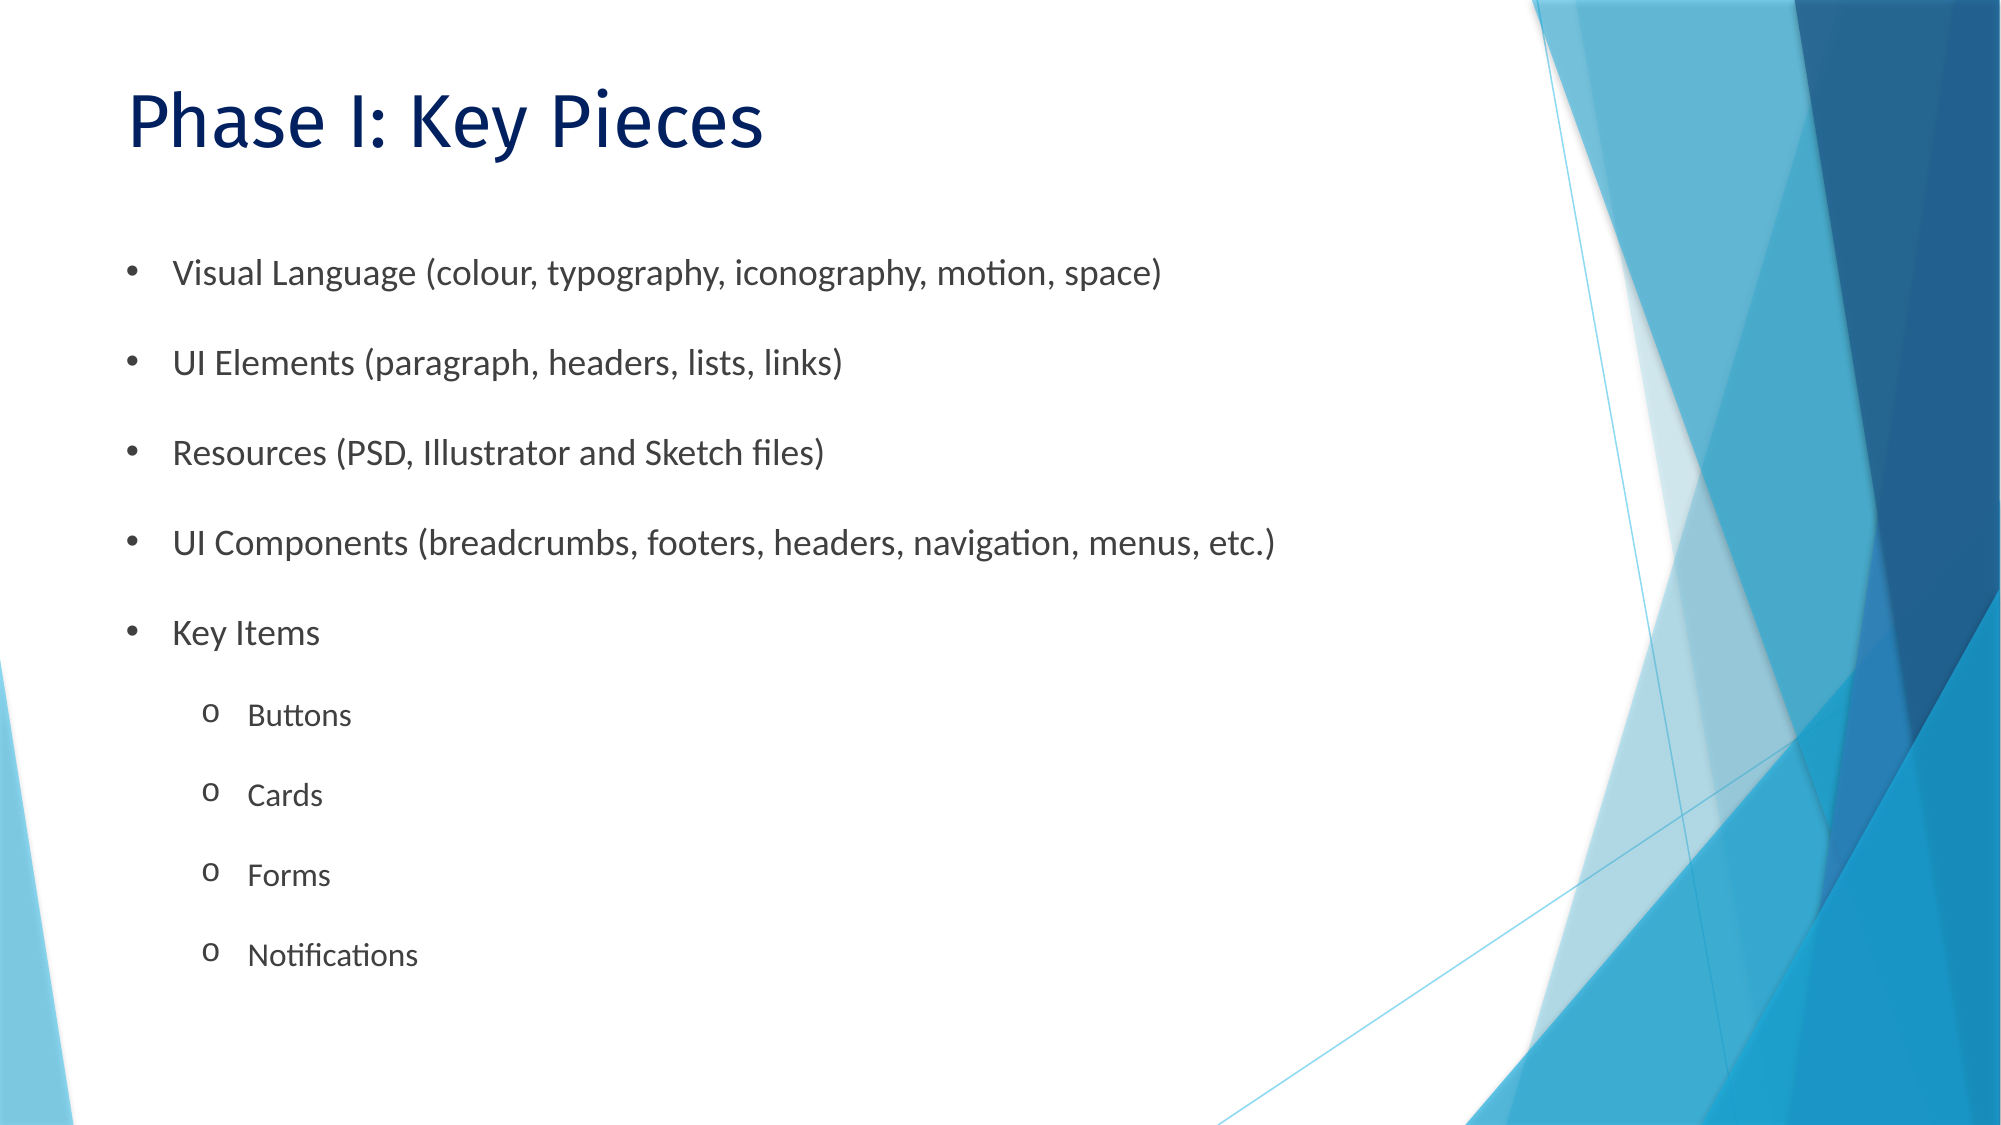

# Phase I: Key Pieces
Visual Language (colour, typography, iconography, motion, space)
UI Elements (paragraph, headers, lists, links)
Resources (PSD, Illustrator and Sketch files)
UI Components (breadcrumbs, footers, headers, navigation, menus, etc.)
Key Items
Buttons
Cards
Forms
Notifications